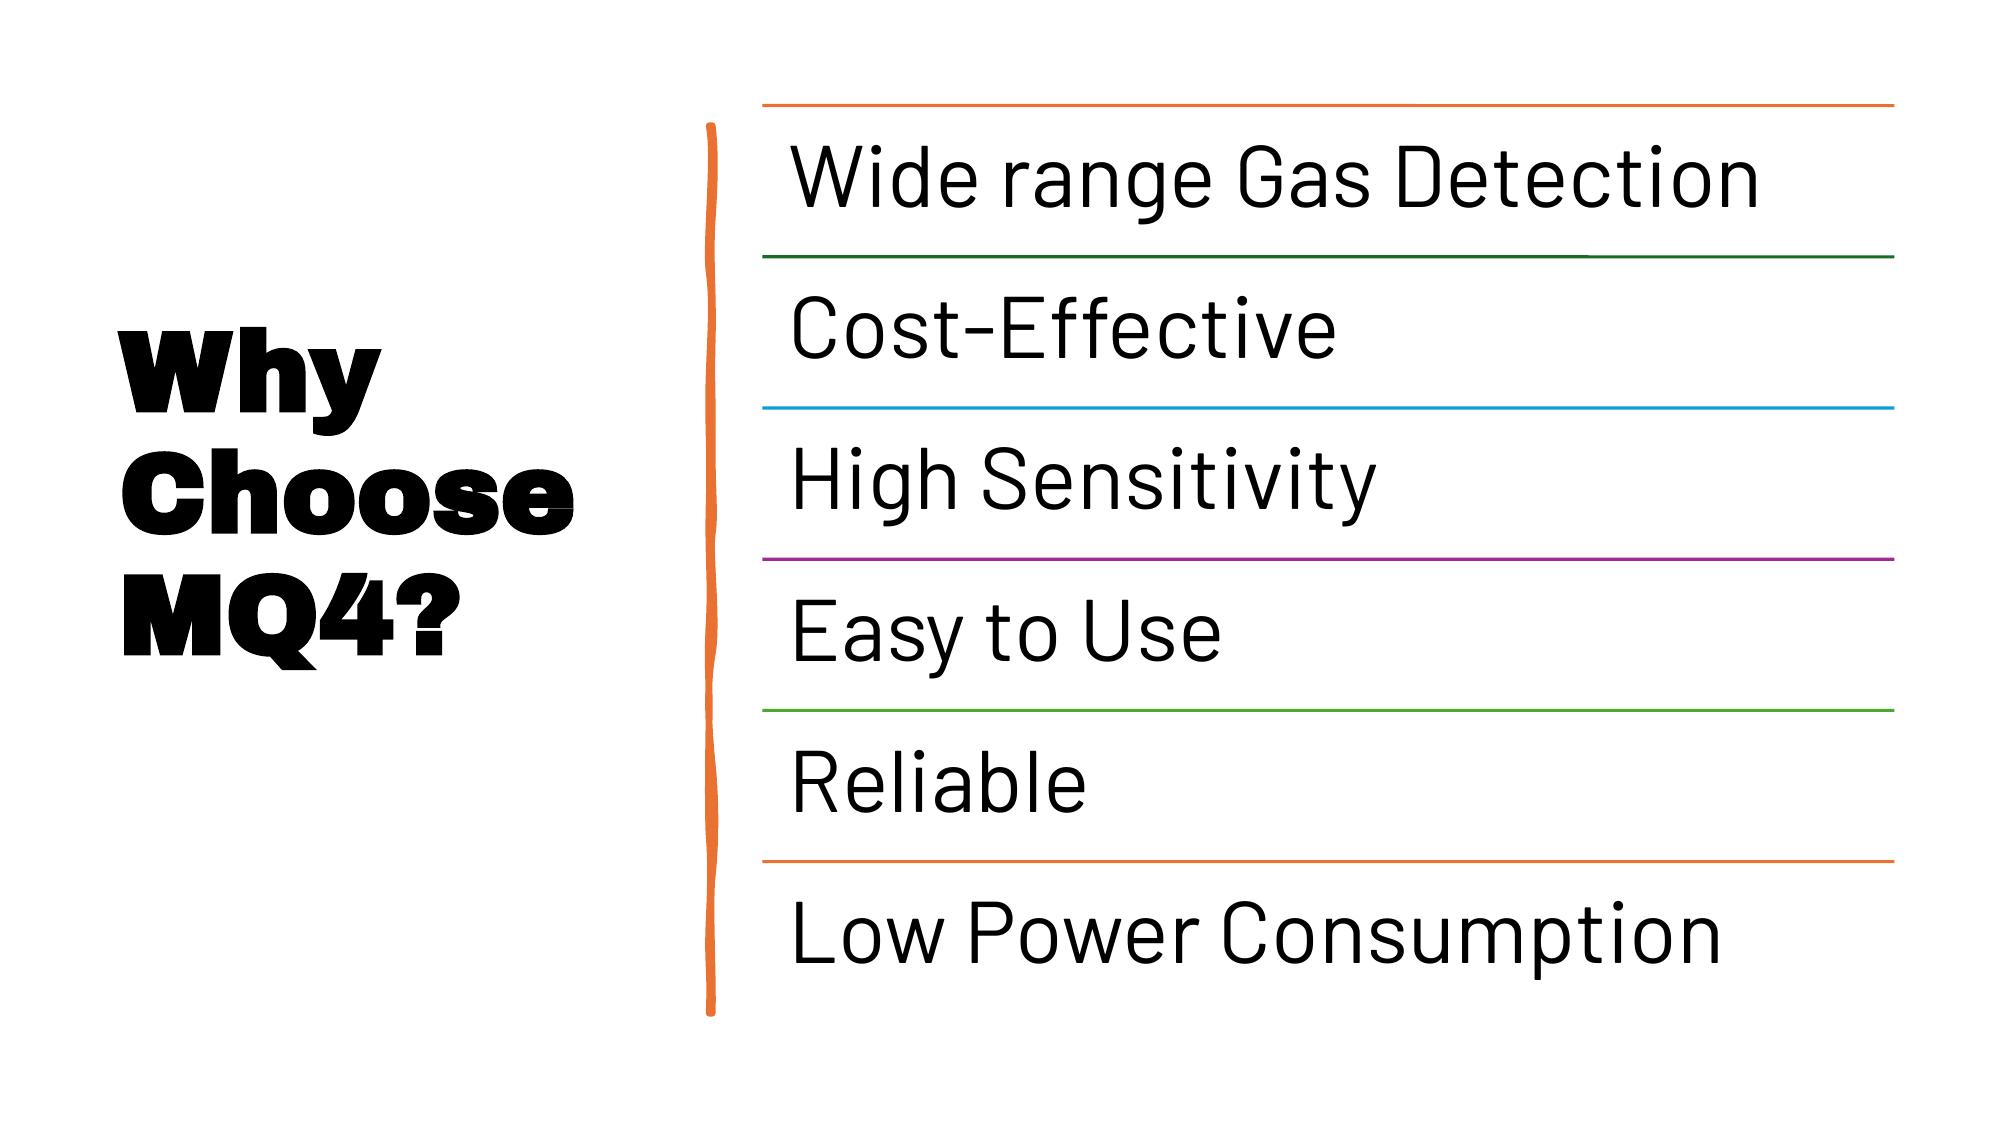

Wide range Gas Detection
Cost-Effective
High Sensitivity
Easy to Use
Reliable
Low Power Consumption
# Why Choose MQ4?